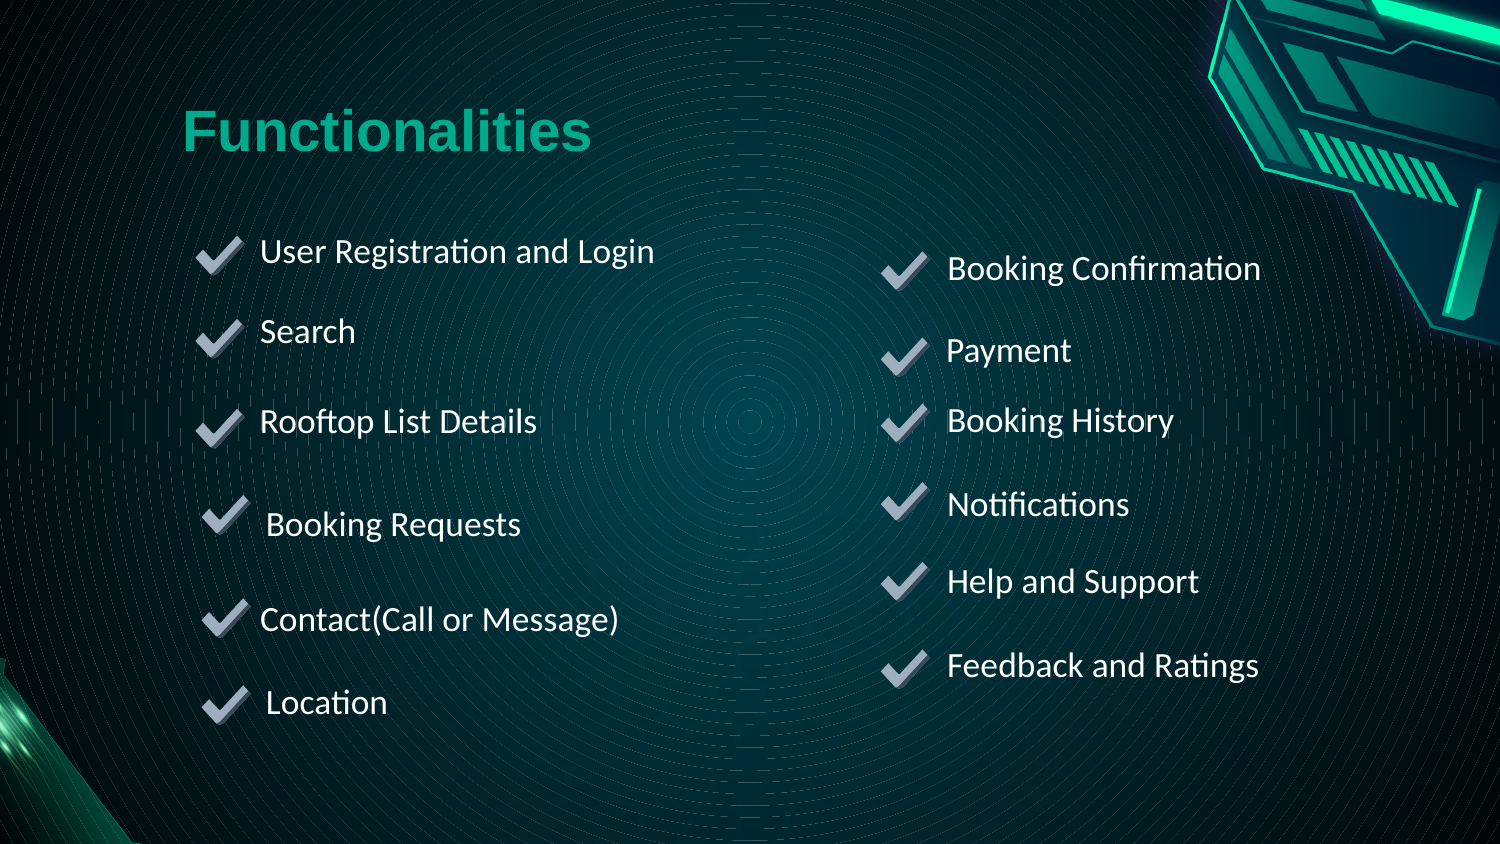

# Functionalities
User Registration and Login

Booking Confirmation

Search
Payment

Rooftop List Details
Booking History

Notifications

Booking Requests
Help and Support

Contact(Call or Message)

Feedback and Ratings

Location